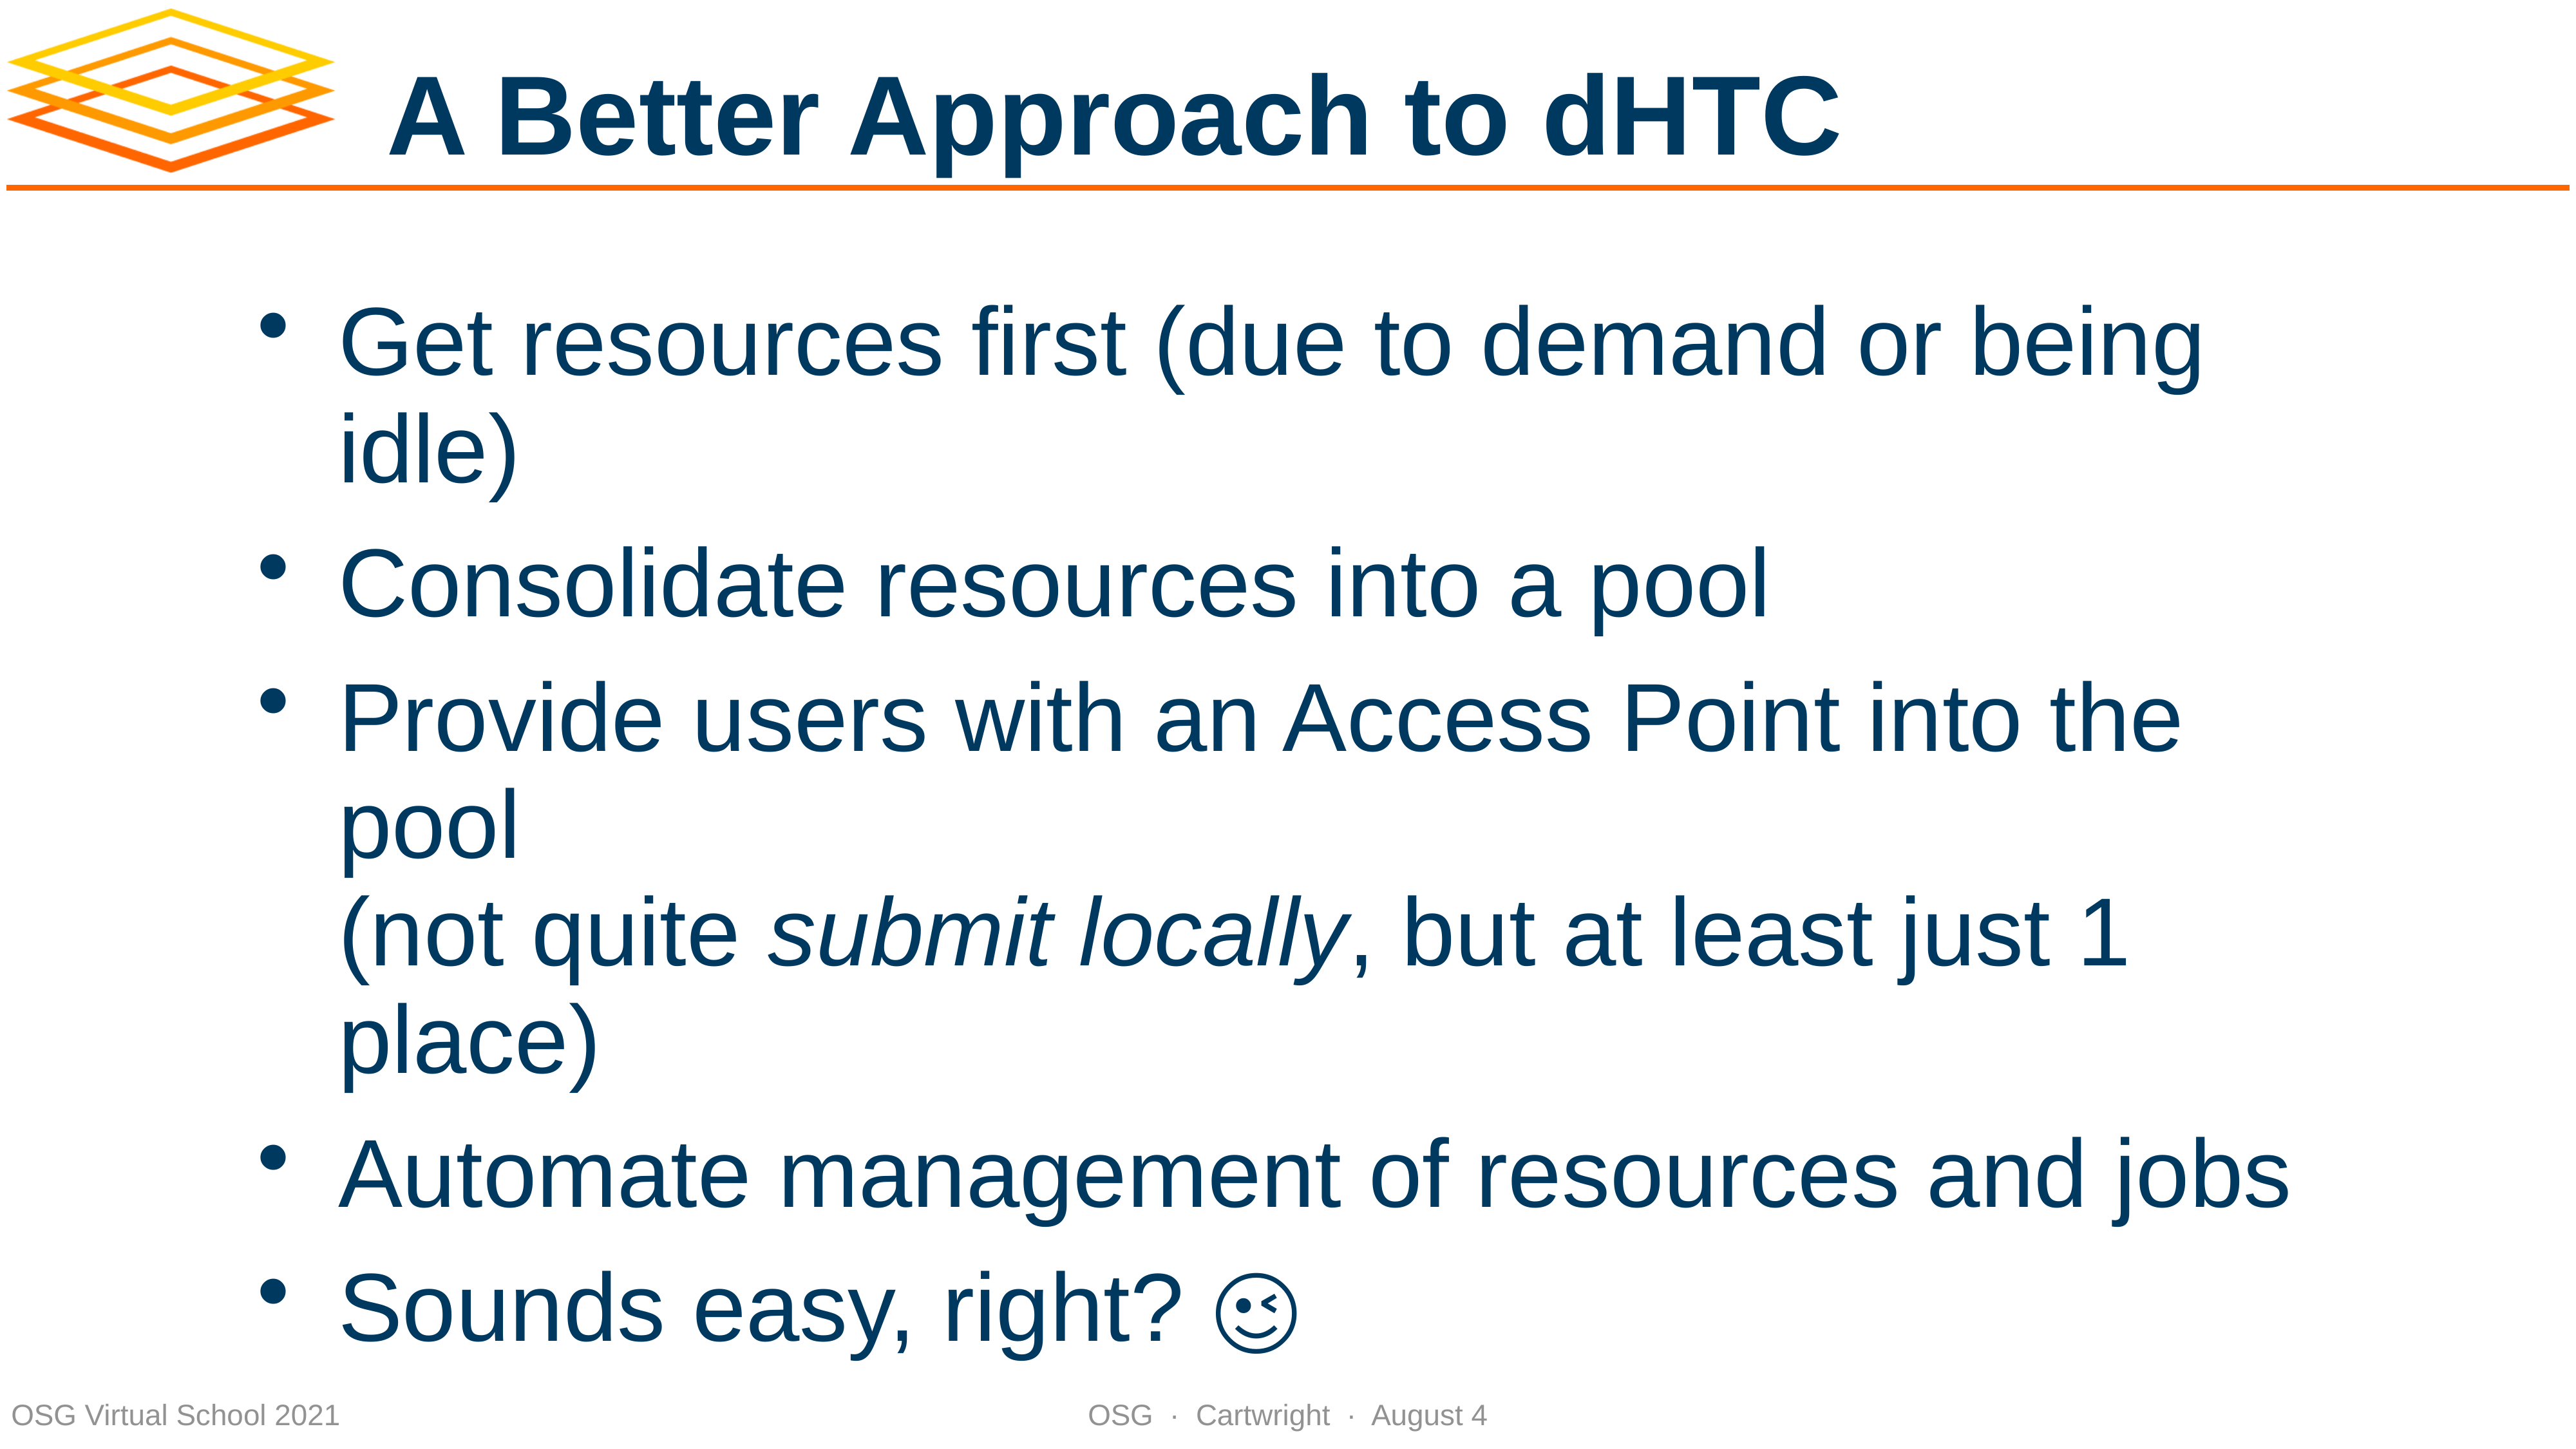

# A Better Approach to dHTC
Get resources first (due to demand or being idle)
Consolidate resources into a pool
Provide users with an Access Point into the pool
(not quite submit locally, but at least just 1 place)
Automate management of resources and jobs
Sounds easy, right? 😉
15